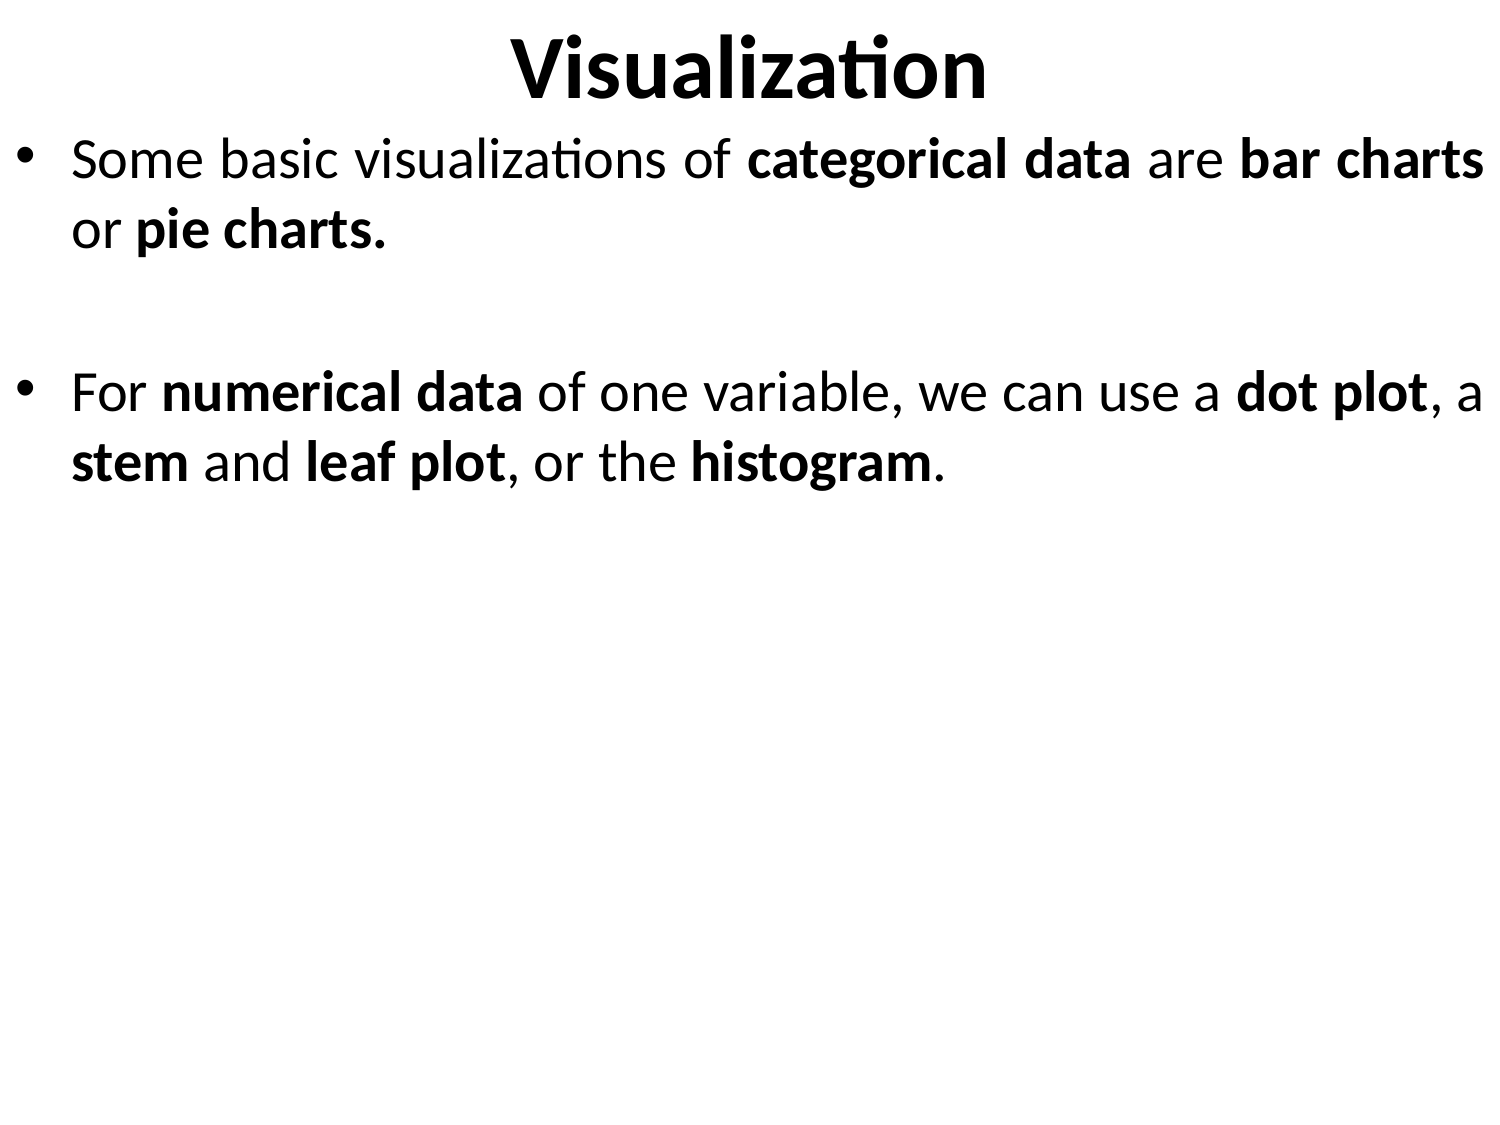

# Visualization
Some basic visualizations of categorical data are bar charts or pie charts.

For numerical data of one variable, we can use a dot plot, a stem and leaf plot, or the histogram.